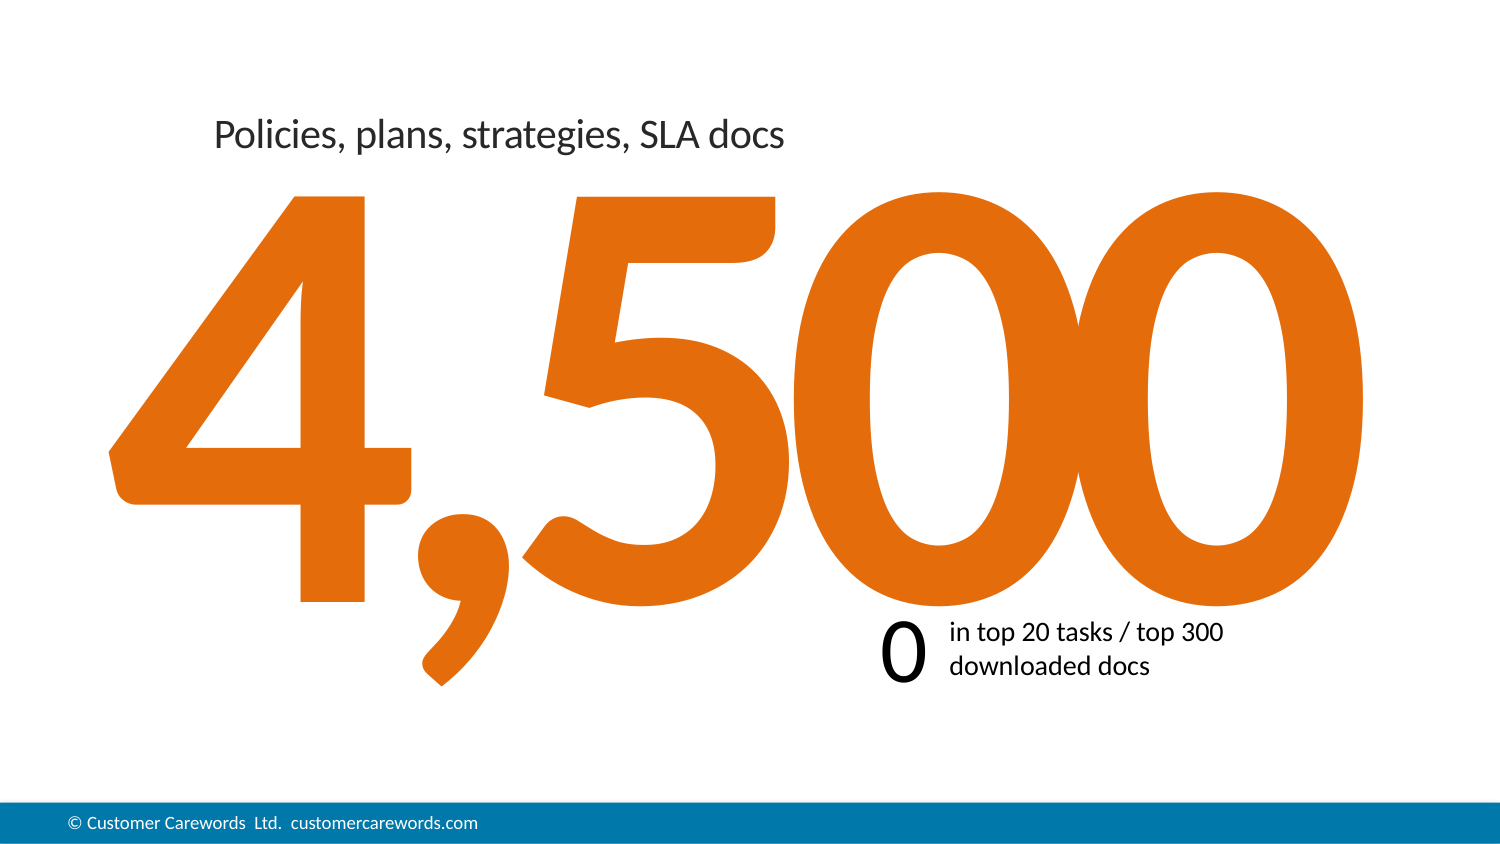

4,500
# Policies, plans, strategies, SLA docs
0
in top 20 tasks / top 300 downloaded docs